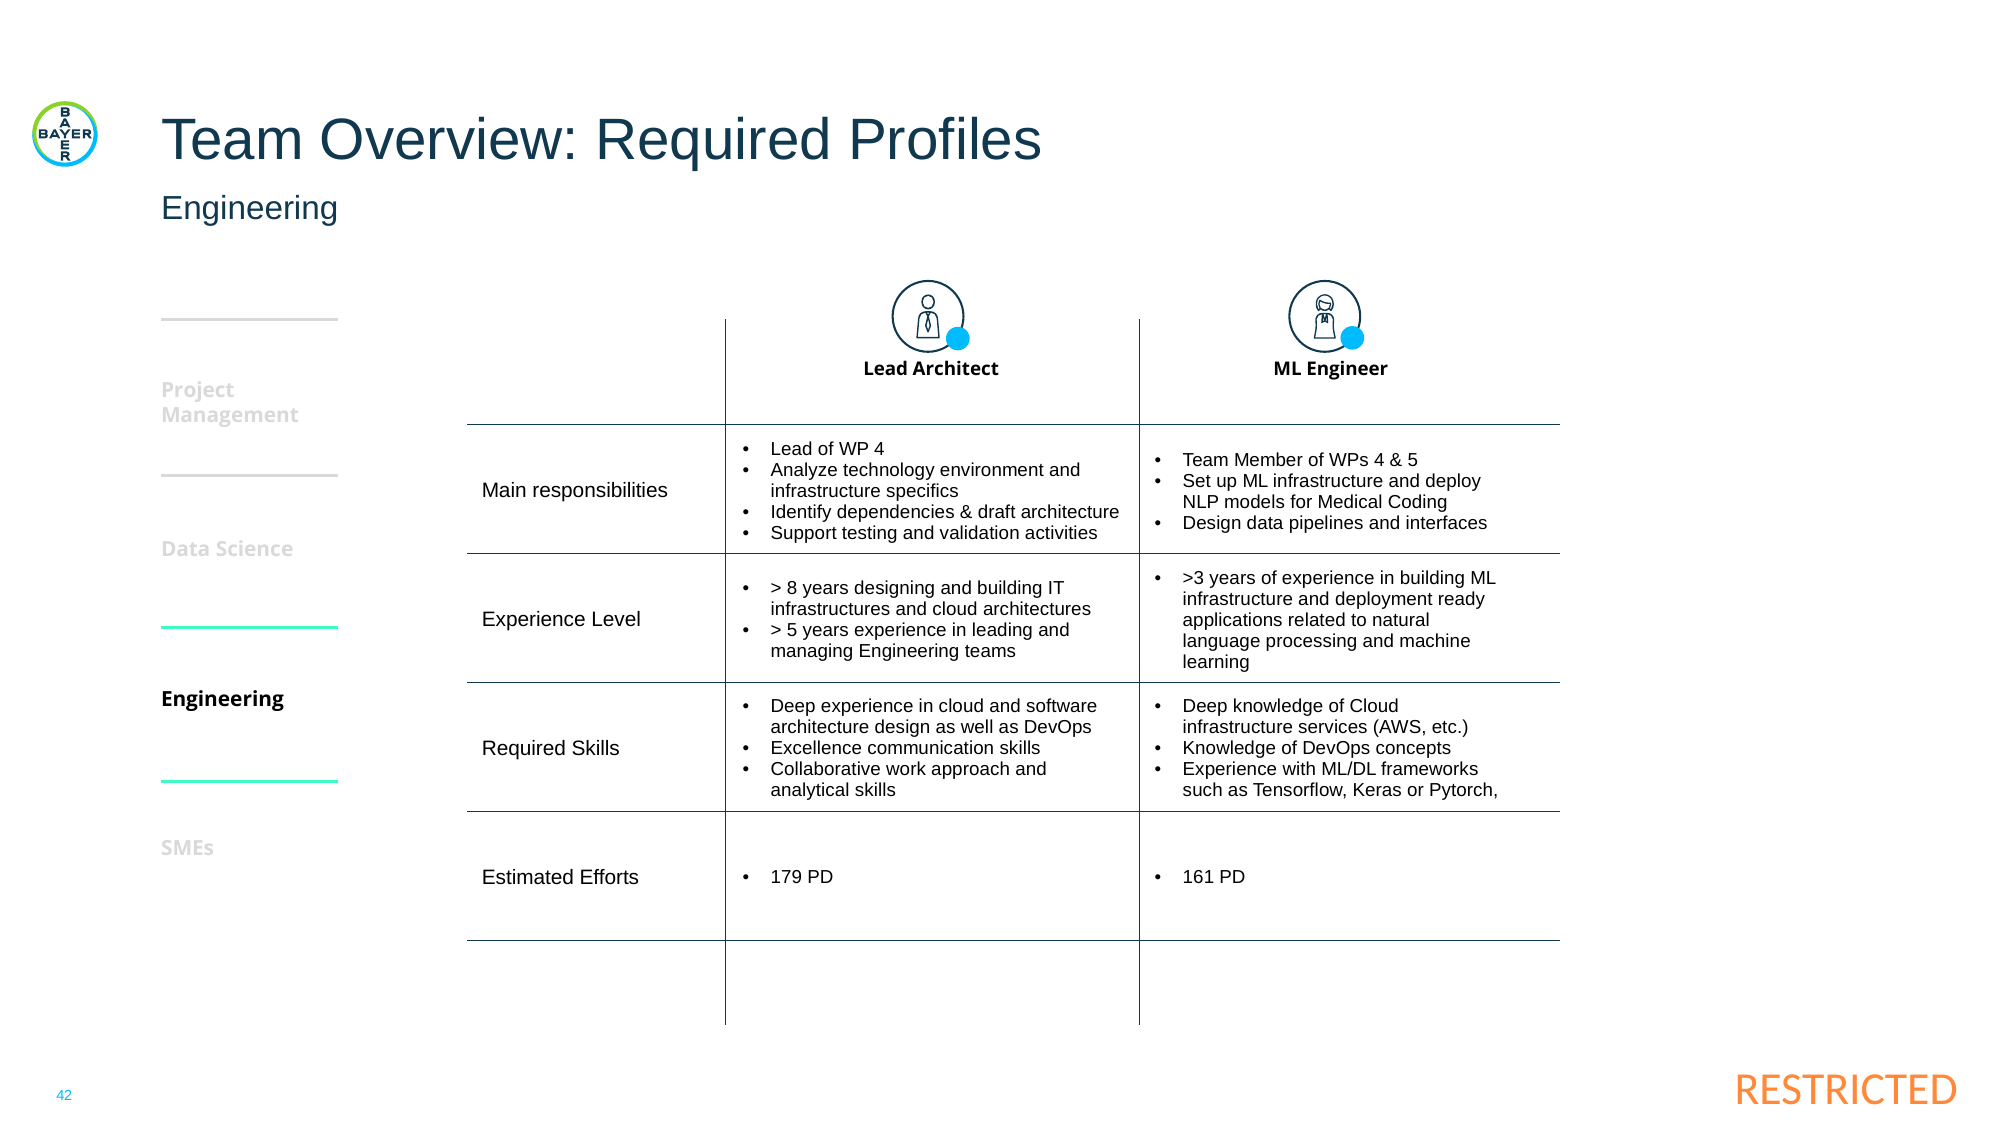

# Team Overview: Required Profiles
Engineering

Lead Architect

ML Engineer

Project Management

Data Science

Engineering

SMEs
| Lead of WP 4 Analyze technology environment and infrastructure specifics Identify dependencies & draft architecture Support testing and validation activities | Team Member of WPs 4 & 5 Set up ML infrastructure and deploy NLP models for Medical Coding Design data pipelines and interfaces |
| --- | --- |
| > 8 years designing and building IT infrastructures and cloud architectures > 5 years experience in leading and managing Engineering teams | >3 years of experience in building ML infrastructure and deployment ready applications related to natural language processing and machine learning |
| Deep experience in cloud and software architecture design as well as DevOps Excellence communication skills Collaborative work approach and analytical skills | Deep knowledge of Cloud infrastructure services (AWS, etc.) Knowledge of DevOps concepts Experience with ML/DL frameworks such as Tensorflow, Keras or Pytorch, |
| 179 PD | 161 PD |
Main responsibilities
Experience Level
Required Skills
Estimated Efforts
42